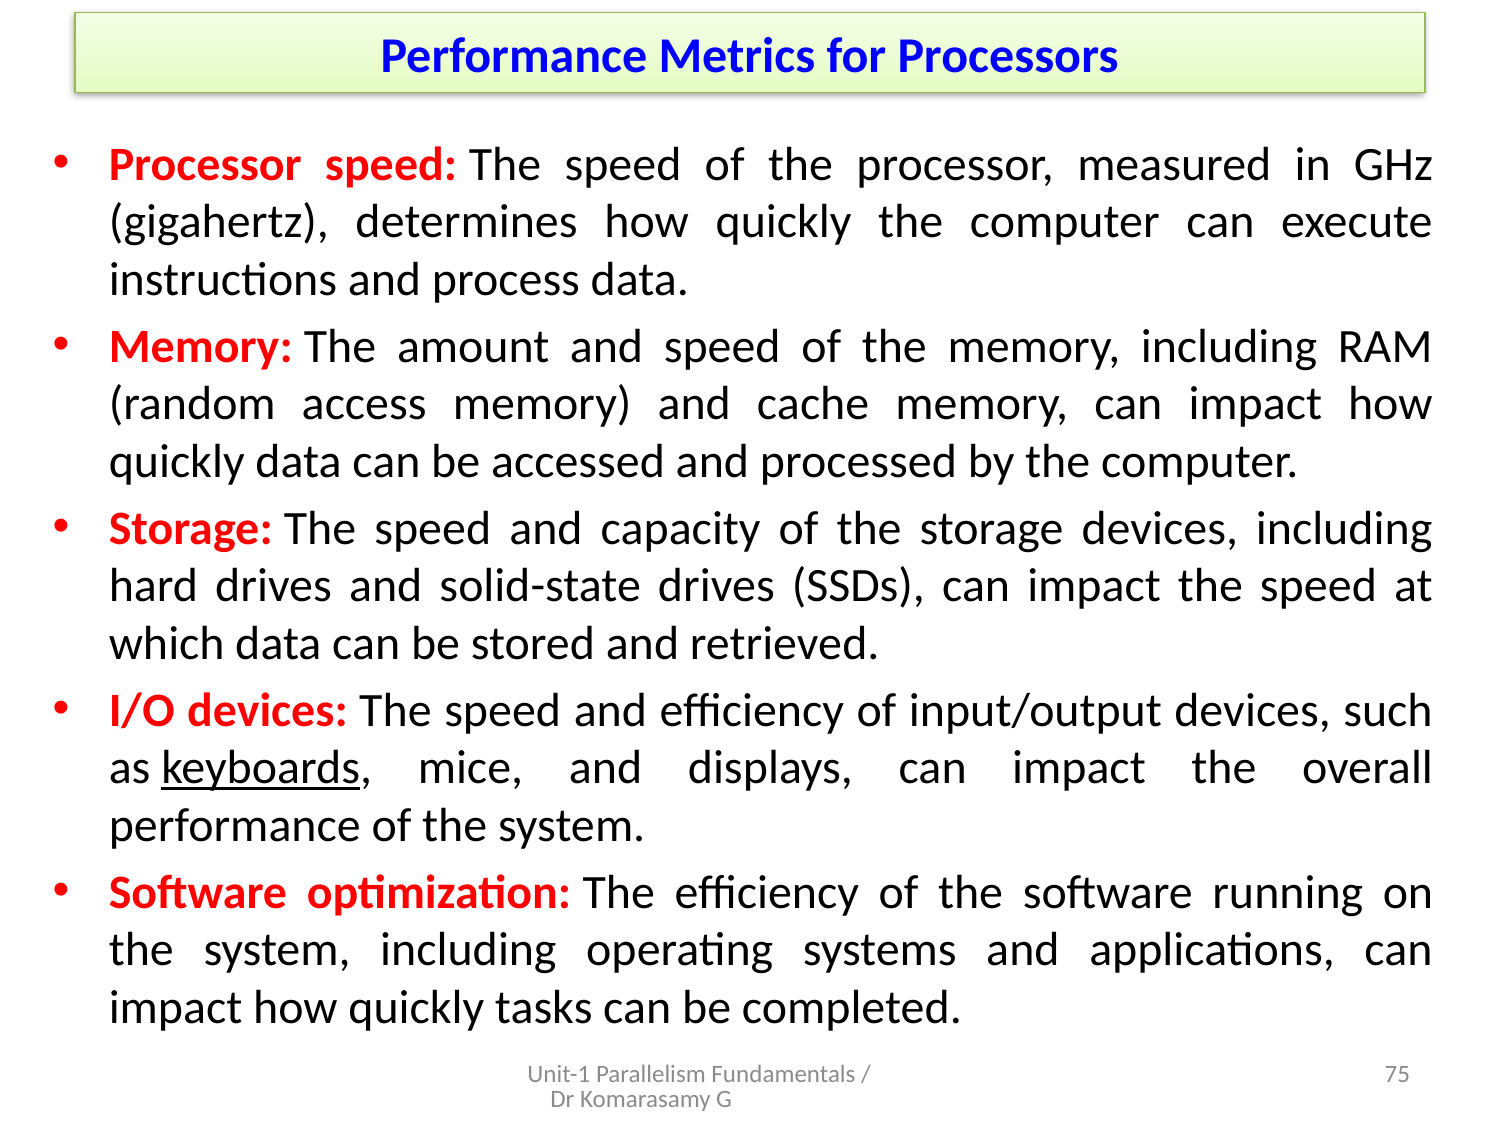

# Performance Metrics for Processors
Processor speed: The speed of the processor, measured in GHz (gigahertz), determines how quickly the computer can execute instructions and process data.
Memory: The amount and speed of the memory, including RAM (random access memory) and cache memory, can impact how quickly data can be accessed and processed by the computer.
Storage: The speed and capacity of the storage devices, including hard drives and solid-state drives (SSDs), can impact the speed at which data can be stored and retrieved.
I/O devices: The speed and efficiency of input/output devices, such as keyboards, mice, and displays, can impact the overall performance of the system.
Software optimization: The efficiency of the software running on the system, including operating systems and applications, can impact how quickly tasks can be completed.
Unit-1 Parallelism Fundamentals /                     Dr Komarasamy G
75